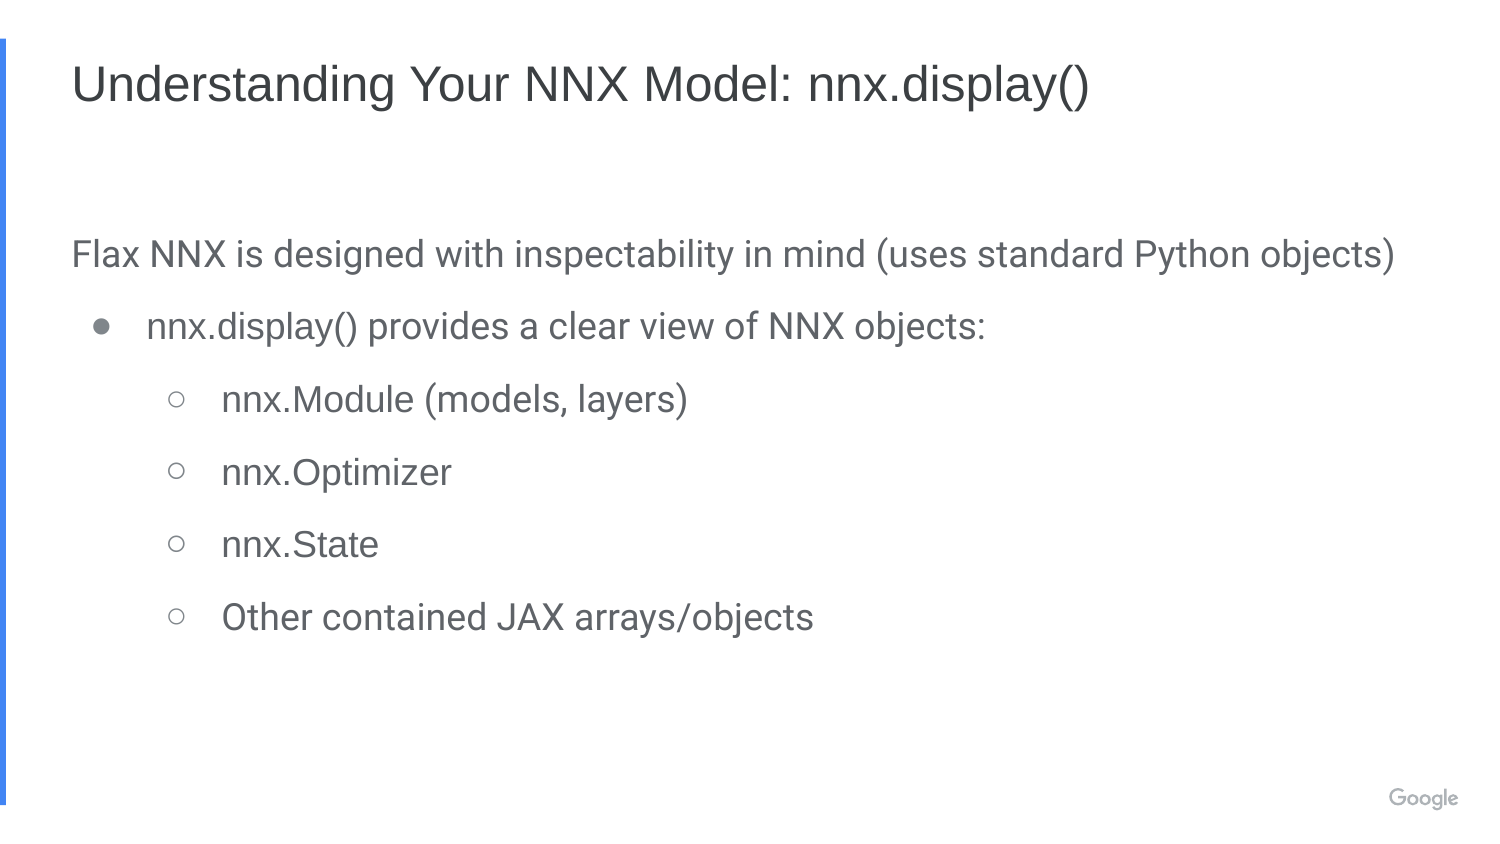

# Understanding Your NNX Model: nnx.display()
Flax NNX is designed with inspectability in mind (uses standard Python objects)
nnx.display() provides a clear view of NNX objects:
nnx.Module (models, layers)
nnx.Optimizer
nnx.State
Other contained JAX arrays/objects